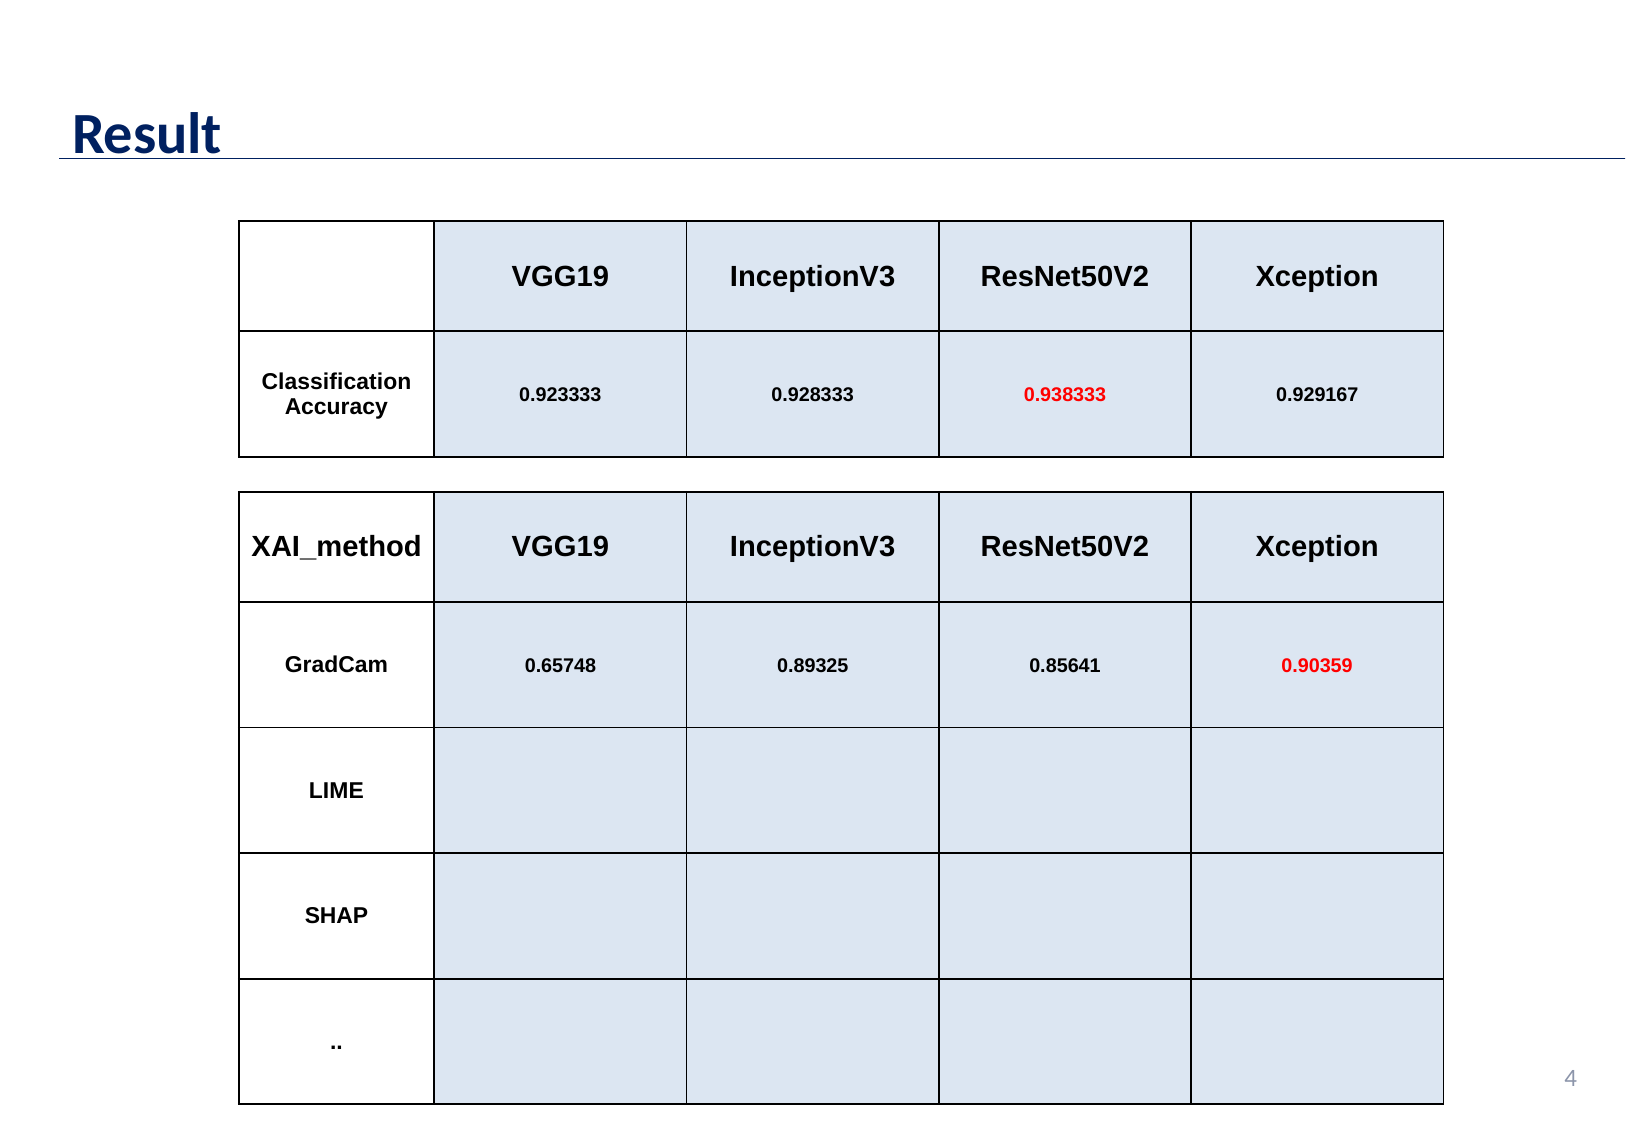

Result

|  | VGG19 | InceptionV3 | ResNet50V2 | Xception |
| --- | --- | --- | --- | --- |
| Classification Accuracy | 0.923333 | 0.928333 | 0.938333 | 0.929167 |
| XAI\_method | VGG19 | InceptionV3 | ResNet50V2 | Xception |
| --- | --- | --- | --- | --- |
| GradCam | 0.65748 | 0.89325 | 0.85641 | 0.90359 |
| LIME |  |  |  |  |
| SHAP |  |  |  |  |
| .. |  |  |  |  |
4